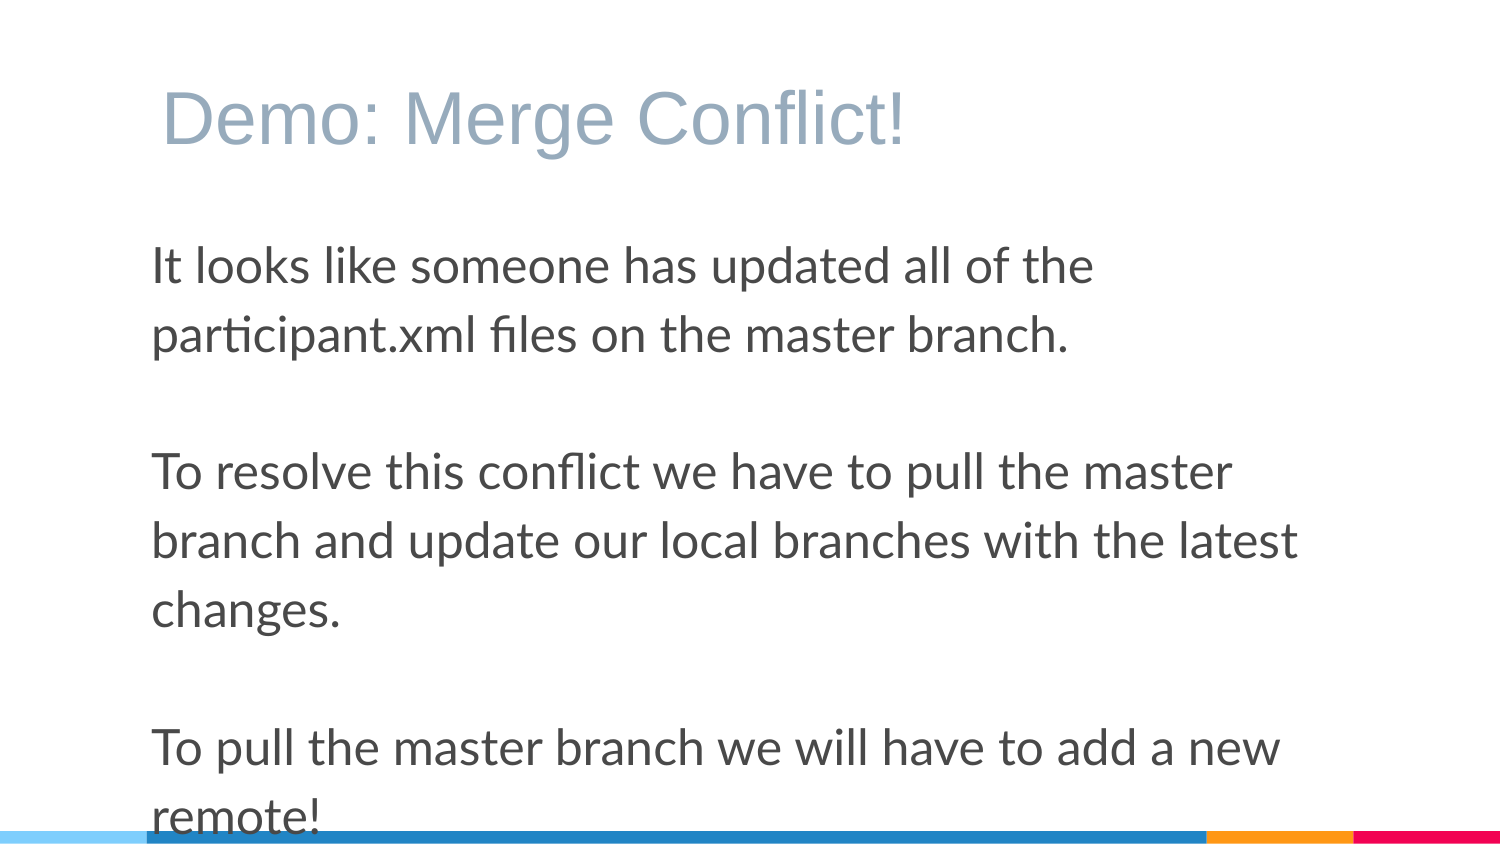

# Demo: Merge Conflict!
15 min
It looks like someone has updated all of the participant.xml files on the master branch.

To resolve this conflict we have to pull the master branch and update our local branches with the latest changes.

To pull the master branch we will have to add a new remote!